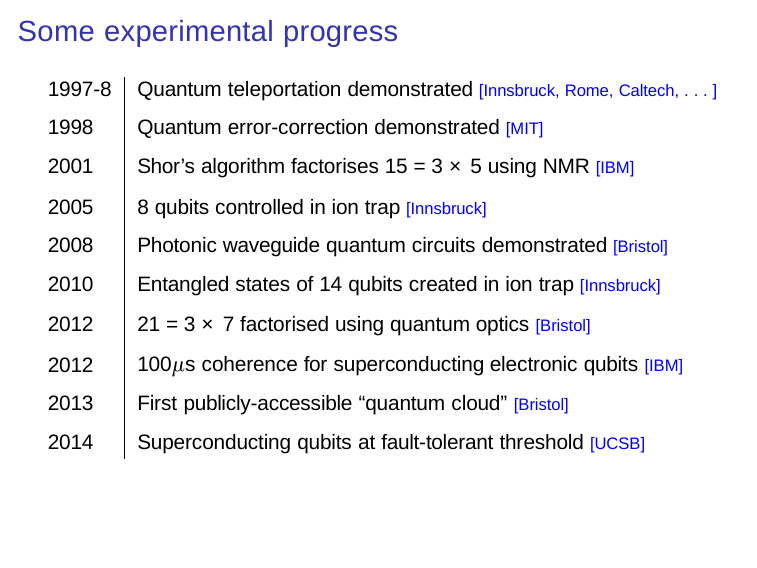

Some experimental progress
| 1997-8 | Quantum teleportation demonstrated [Innsbruck, Rome, Caltech, . . . ] |
| --- | --- |
| 1998 | Quantum error-correction demonstrated [MIT] |
| 2001 | Shor’s algorithm factorises 15 = 3 × 5 using NMR [IBM] |
| 2005 | 8 qubits controlled in ion trap [Innsbruck] |
| 2008 | Photonic waveguide quantum circuits demonstrated [Bristol] |
| 2010 | Entangled states of 14 qubits created in ion trap [Innsbruck] |
| 2012 | 21 = 3 × 7 factorised using quantum optics [Bristol] |
| 2012 | 100µs coherence for superconducting electronic qubits [IBM] |
| 2013 | First publicly-accessible “quantum cloud” [Bristol] |
| 2014 | Superconducting qubits at fault-tolerant threshold [UCSB] |